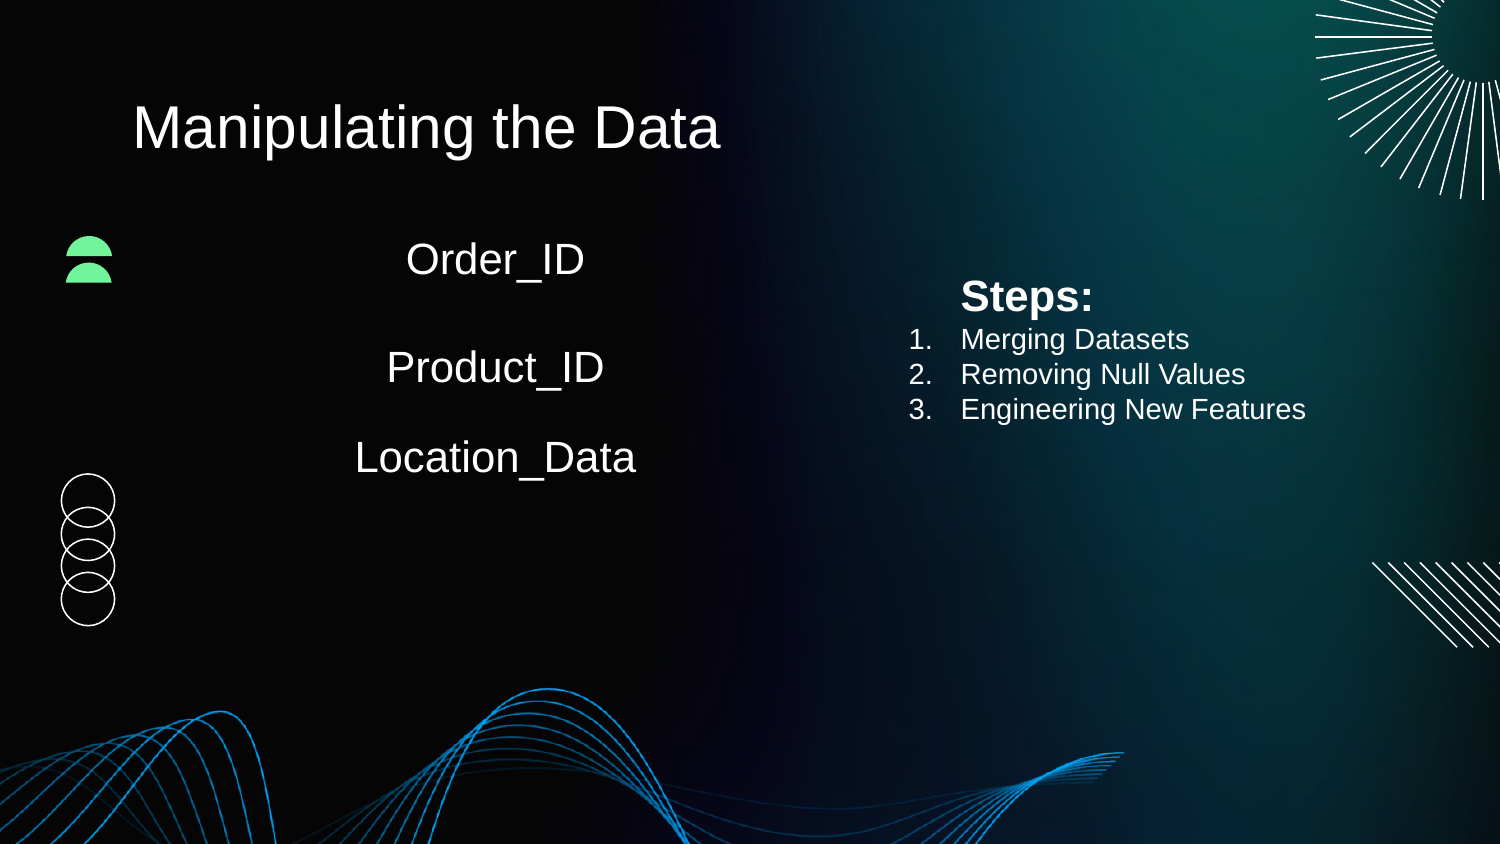

# Manipulating the Data
Order_ID
Steps:
Merging Datasets
Removing Null Values
Engineering New Features
Product_ID
Location_Data